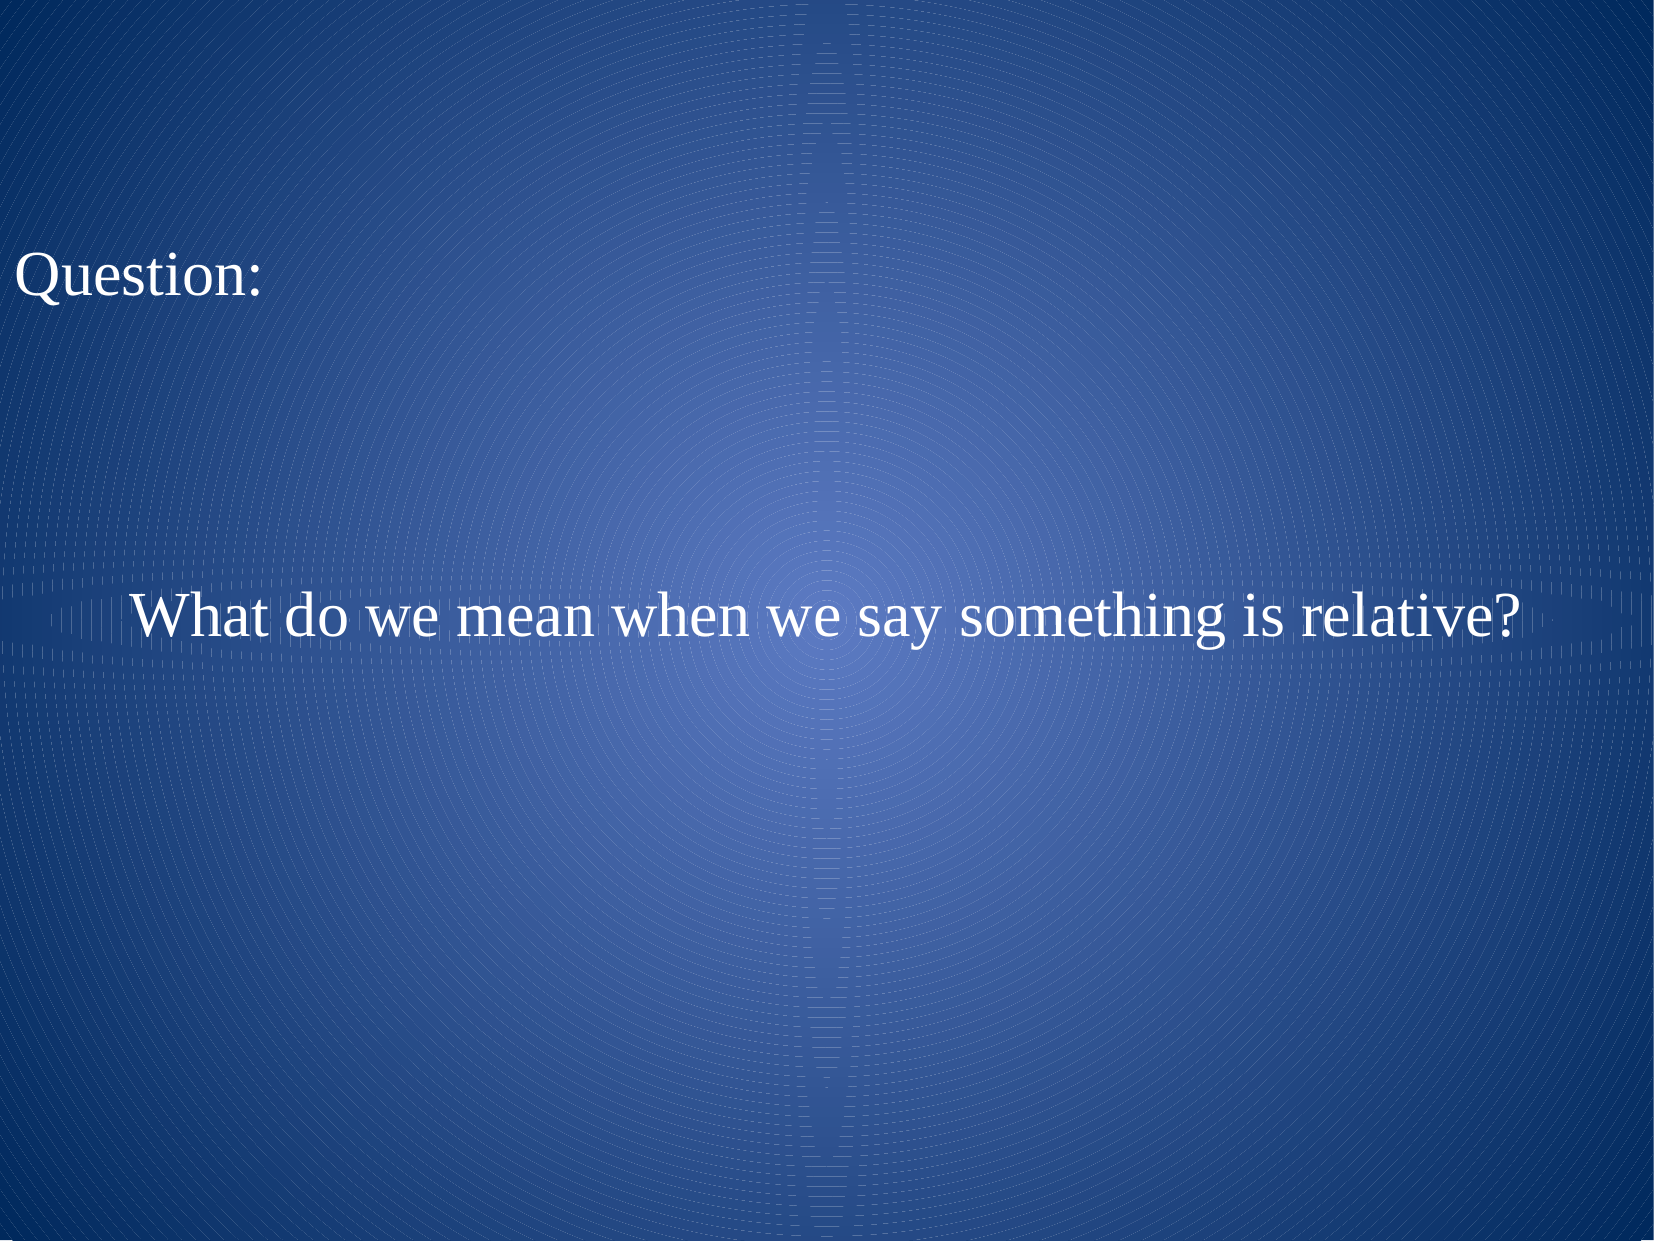

Question:
What do we mean when we say something is relative?